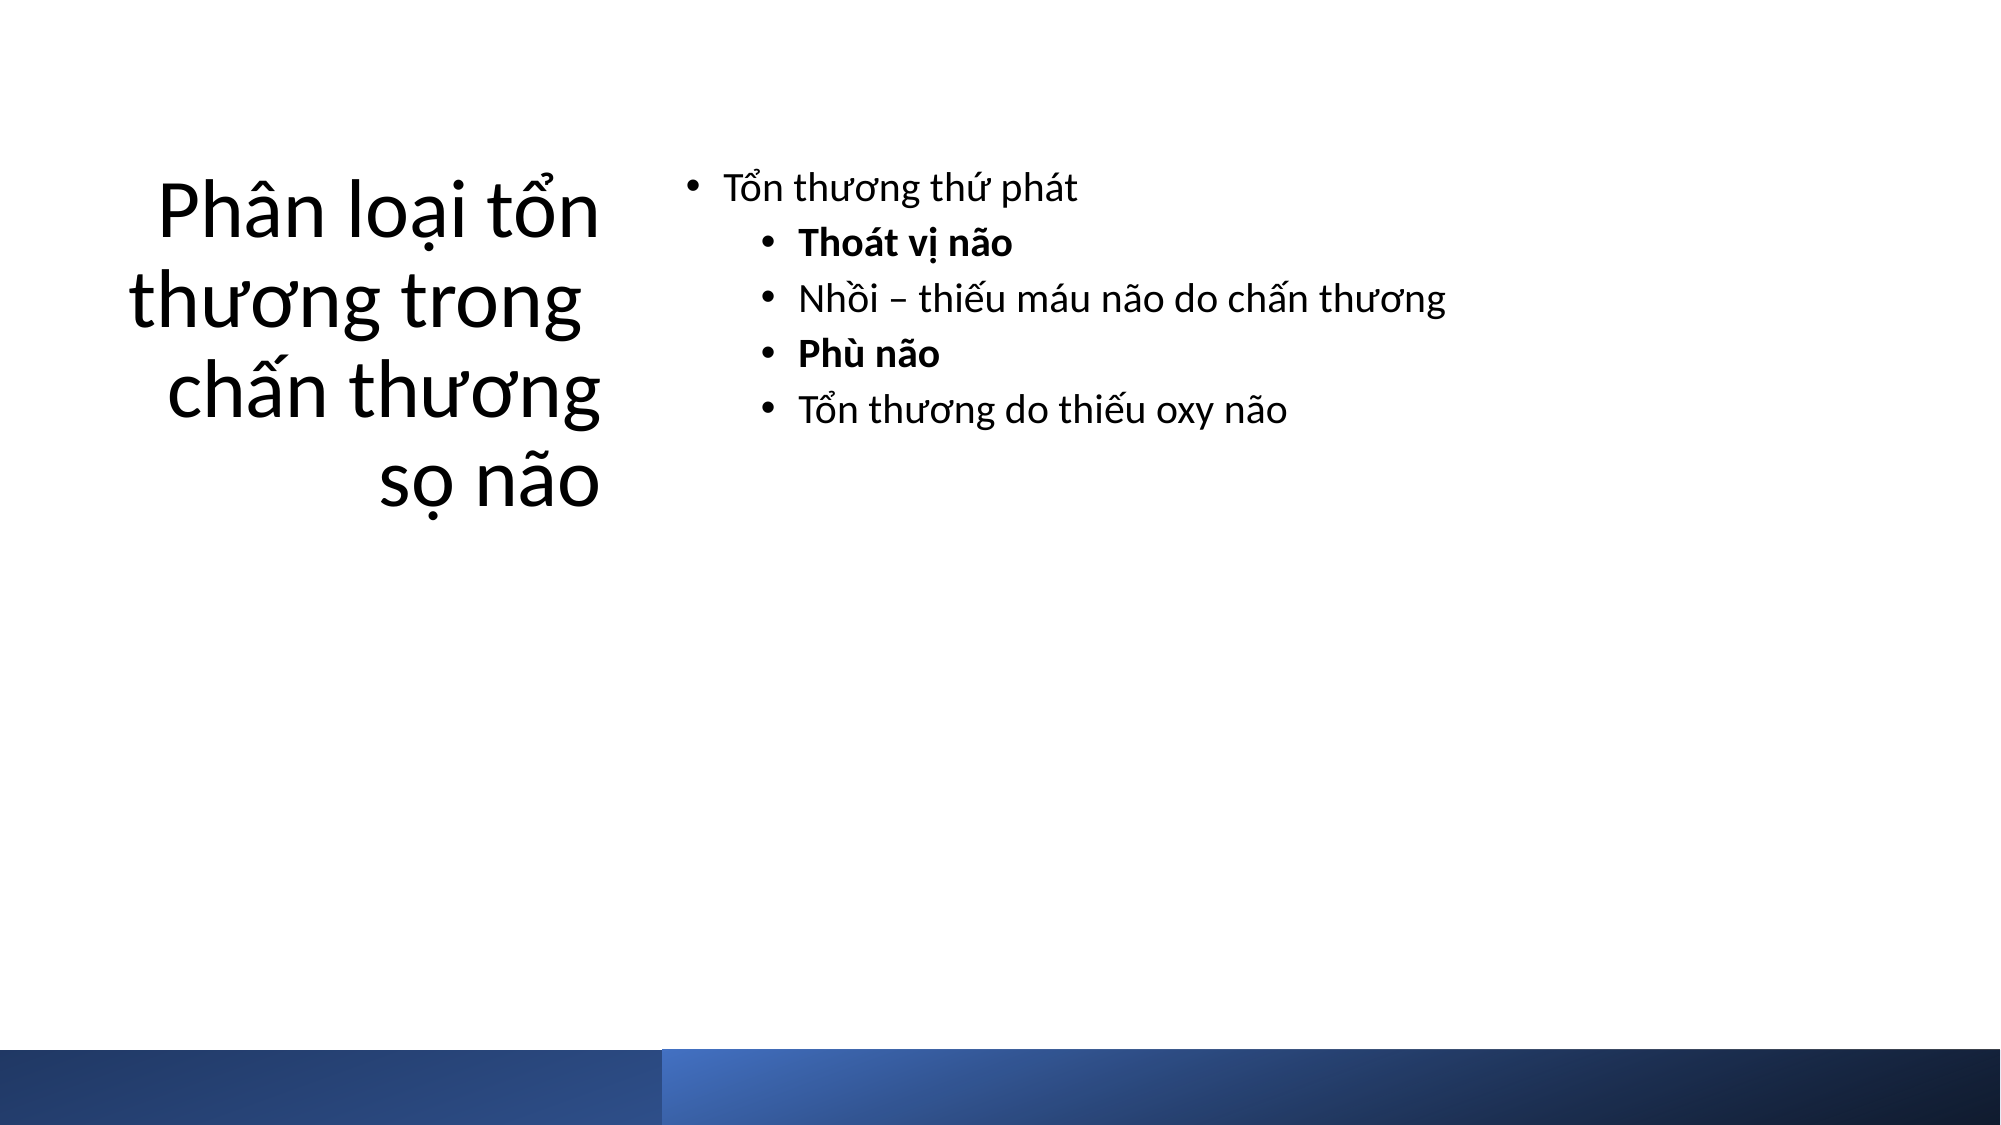

# Phân loại tổn thương trong chấn thương sọ não
Tổn thương thứ phát
Thoát vị não
Nhồi – thiếu máu não do chấn thương
Phù não
Tổn thương do thiếu oxy não
33